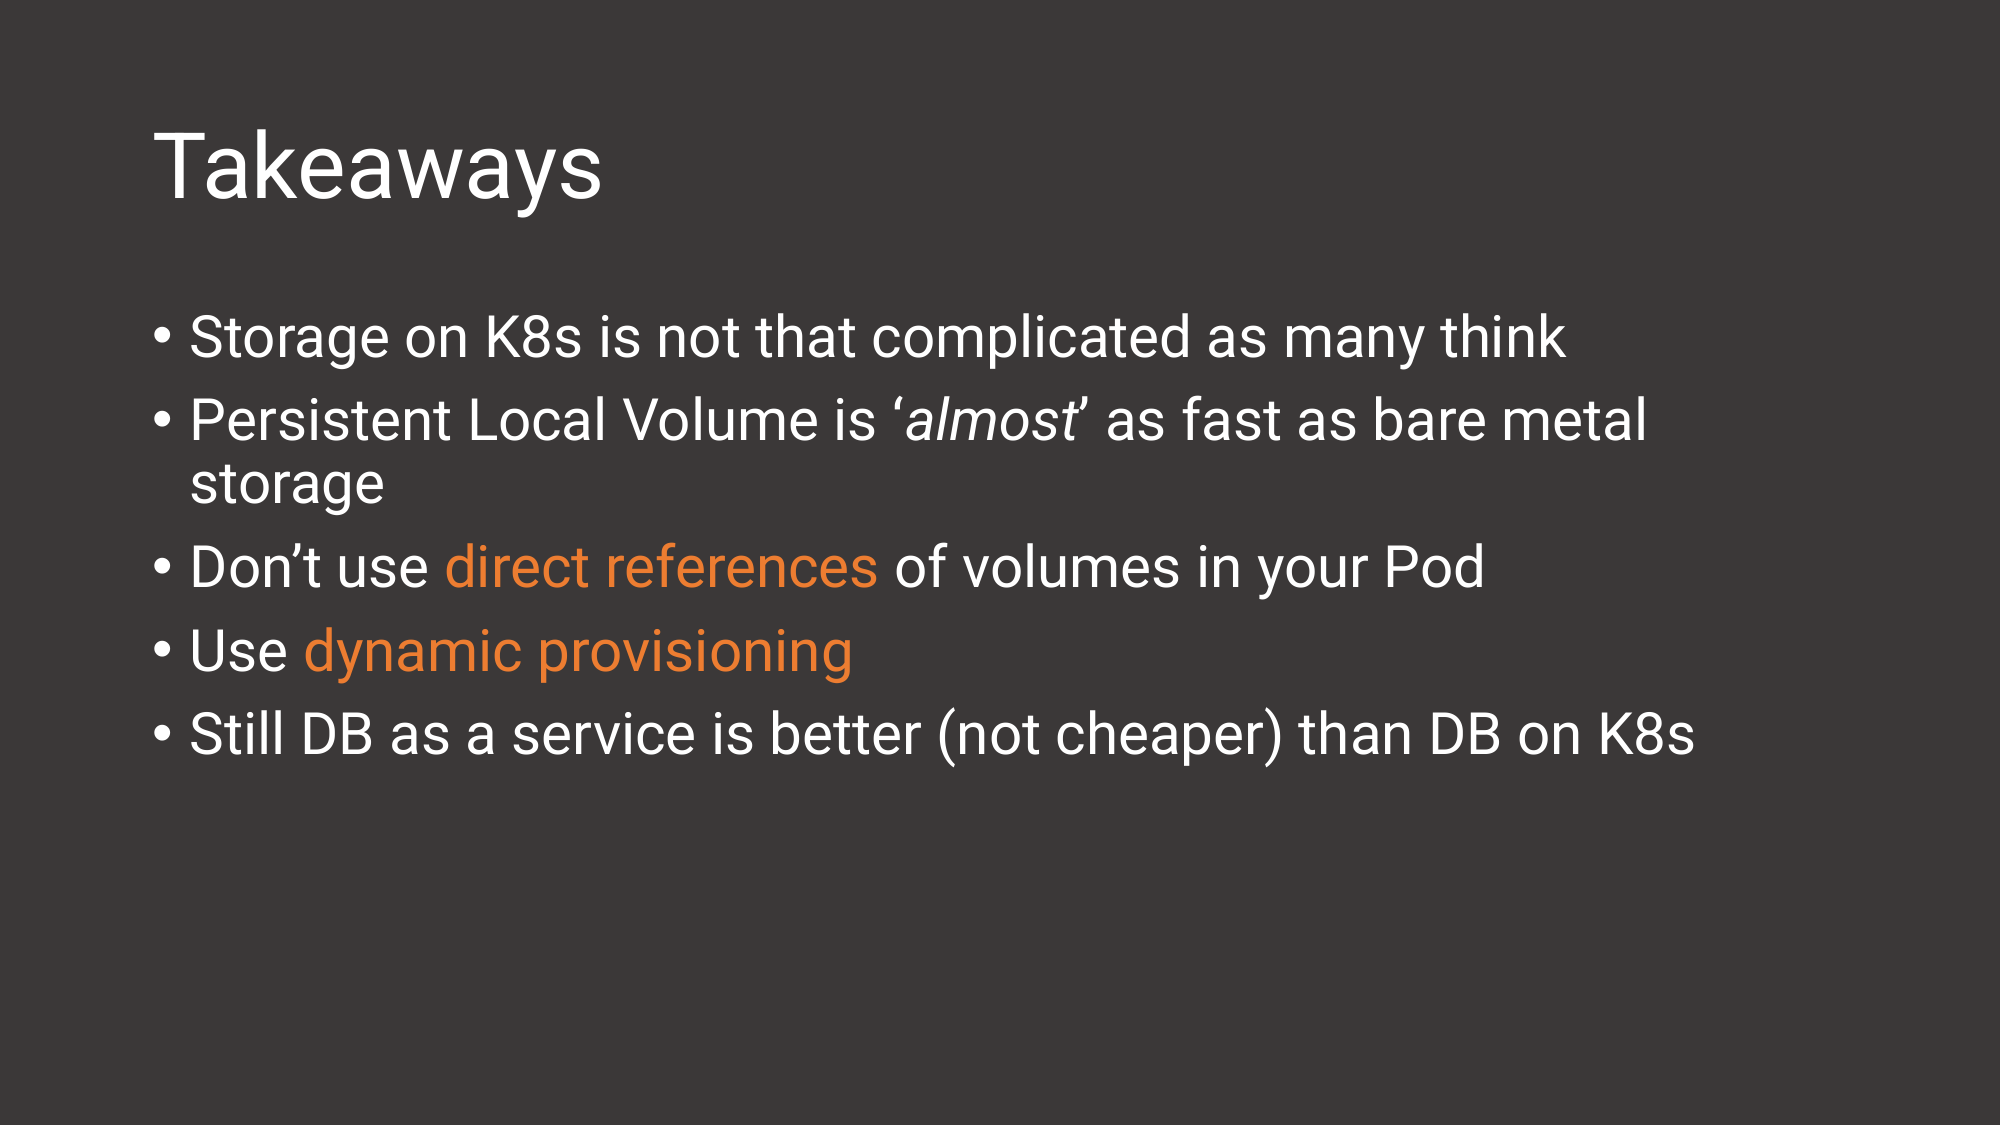

# Takeaways
Storage on K8s is not that complicated as many think
Persistent Local Volume is ‘almost’ as fast as bare metal storage
Don’t use direct references of volumes in your Pod
Use dynamic provisioning
Still DB as a service is better (not cheaper) than DB on K8s